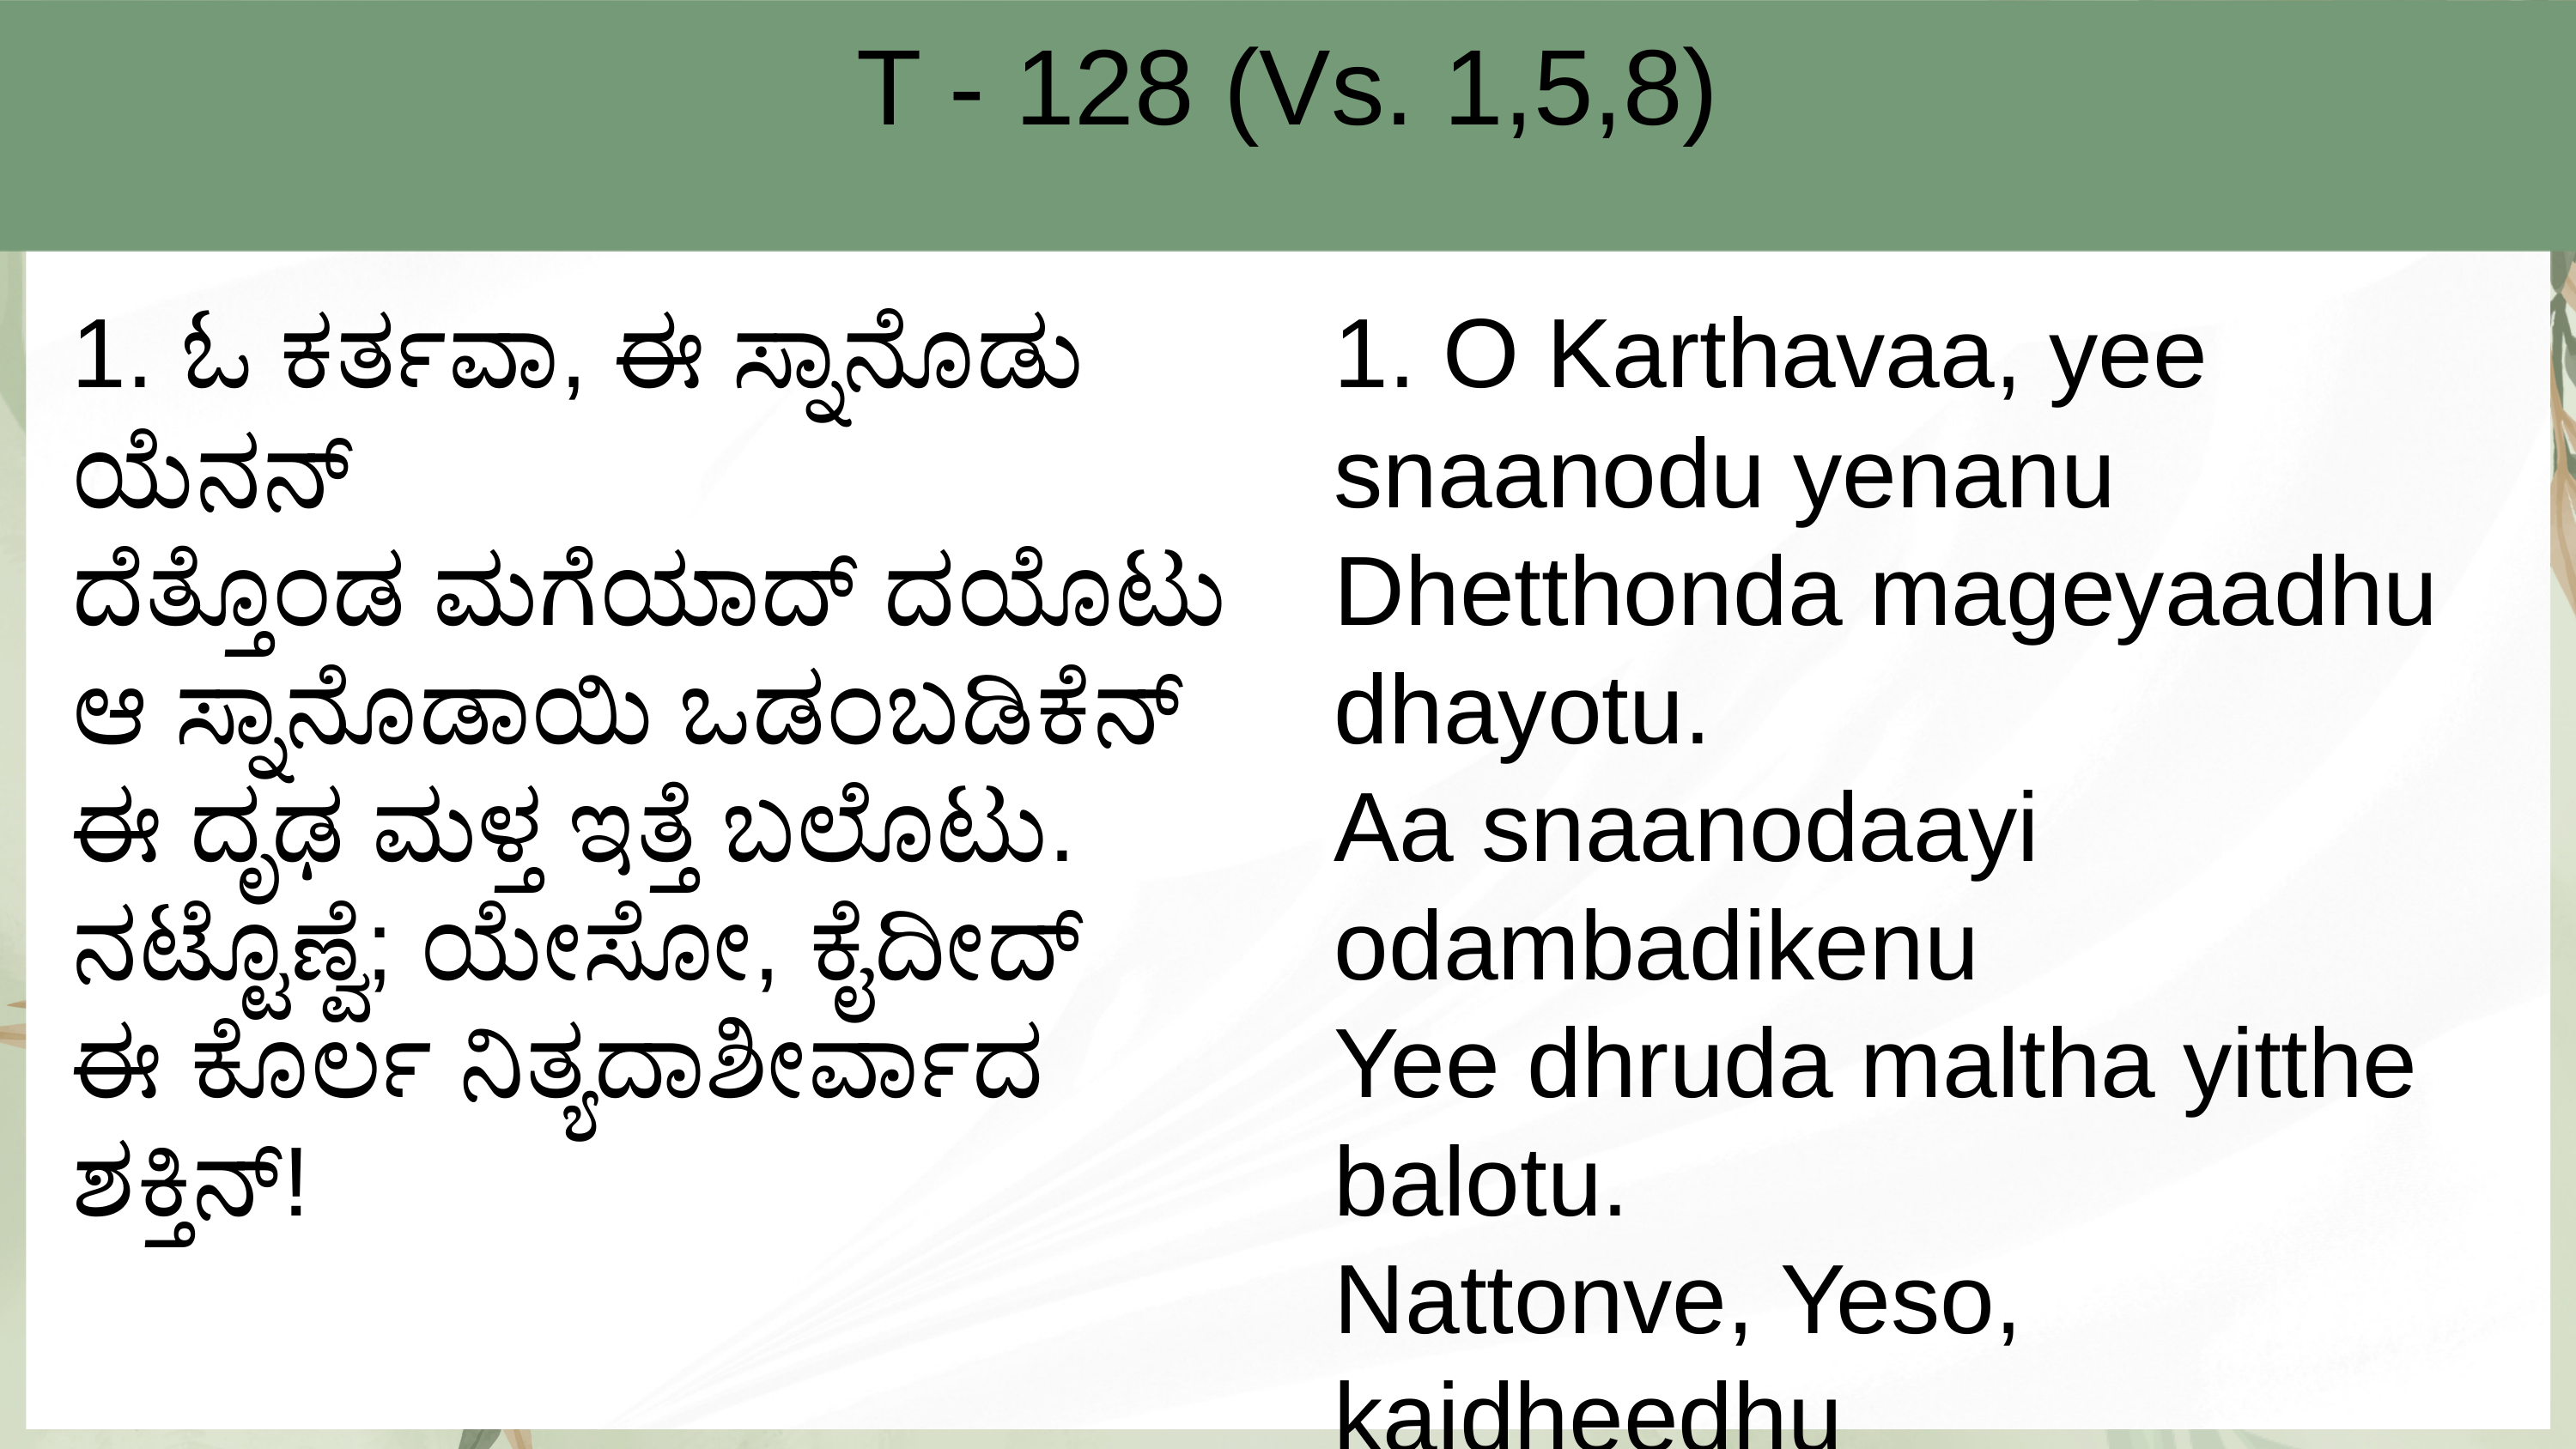

T - 128 (Vs. 1,5,8)
1. ಓ ಕರ್ತವಾ, ಈ ಸ್ನಾನೊಡು ಯೆನನ್
ದೆತ್ತೊಂಡ ಮಗೆಯಾದ್ ದಯೊಟು
ಆ ಸ್ನಾನೊಡಾಯಿ ಒಡಂಬಡಿಕೆನ್
ಈ ದೃಢ ಮಳ್ತ ಇತ್ತೆ ಬಲೊಟು.
ನಟ್ಟೊಣ್ವೆ; ಯೇಸೋ, ಕೈದೀದ್
ಈ ಕೊರ್ಲ ನಿತ್ಯದಾಶೀರ್ವಾದ ಶಕ್ತಿನ್!
1. O Karthavaa, yee snaanodu yenanu
Dhetthonda mageyaadhu dhayotu.
Aa snaanodaayi odambadikenu
Yee dhruda maltha yitthe balotu.
Nattonve, Yeso, kaidheedhu
Yee korla nithyadhaasheer
vaadha shakthinu!